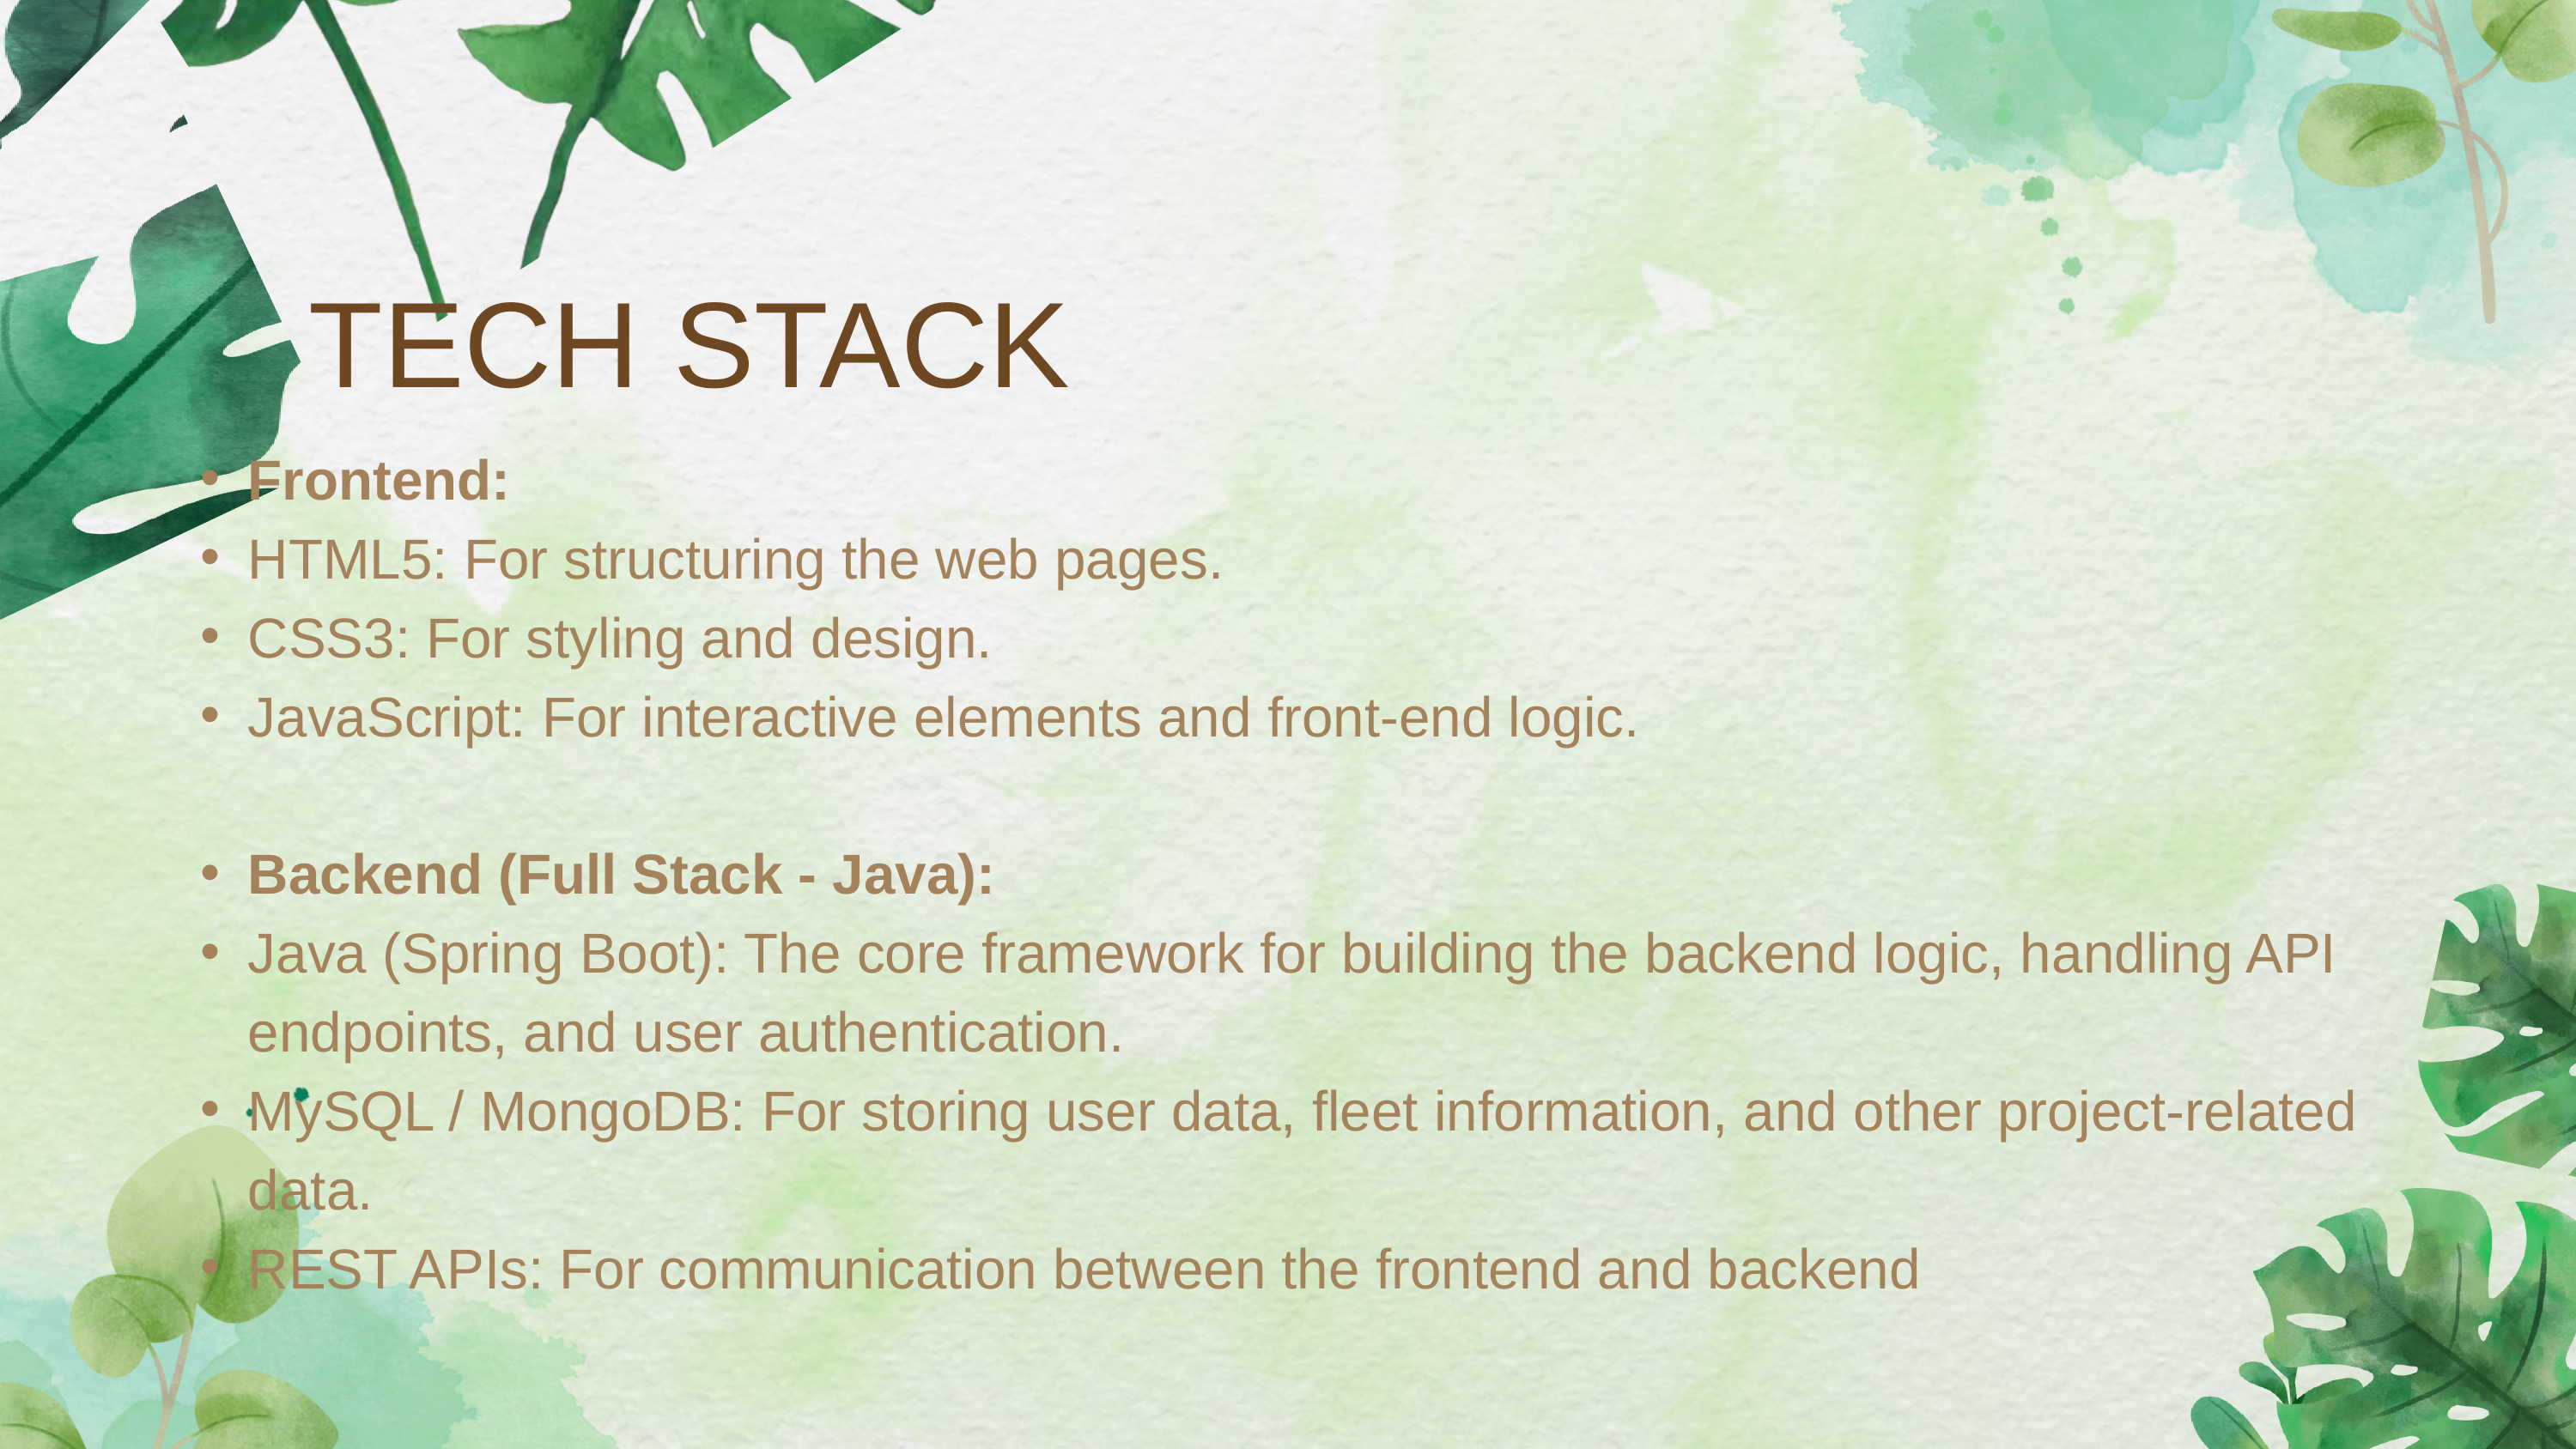

TECH STACK
Frontend:
HTML5: For structuring the web pages.
CSS3: For styling and design.
JavaScript: For interactive elements and front-end logic.

Backend (Full Stack - Java):
Java (Spring Boot): The core framework for building the backend logic, handling API endpoints, and user authentication.
MySQL / MongoDB: For storing user data, fleet information, and other project-related data.
REST APIs: For communication between the frontend and backend